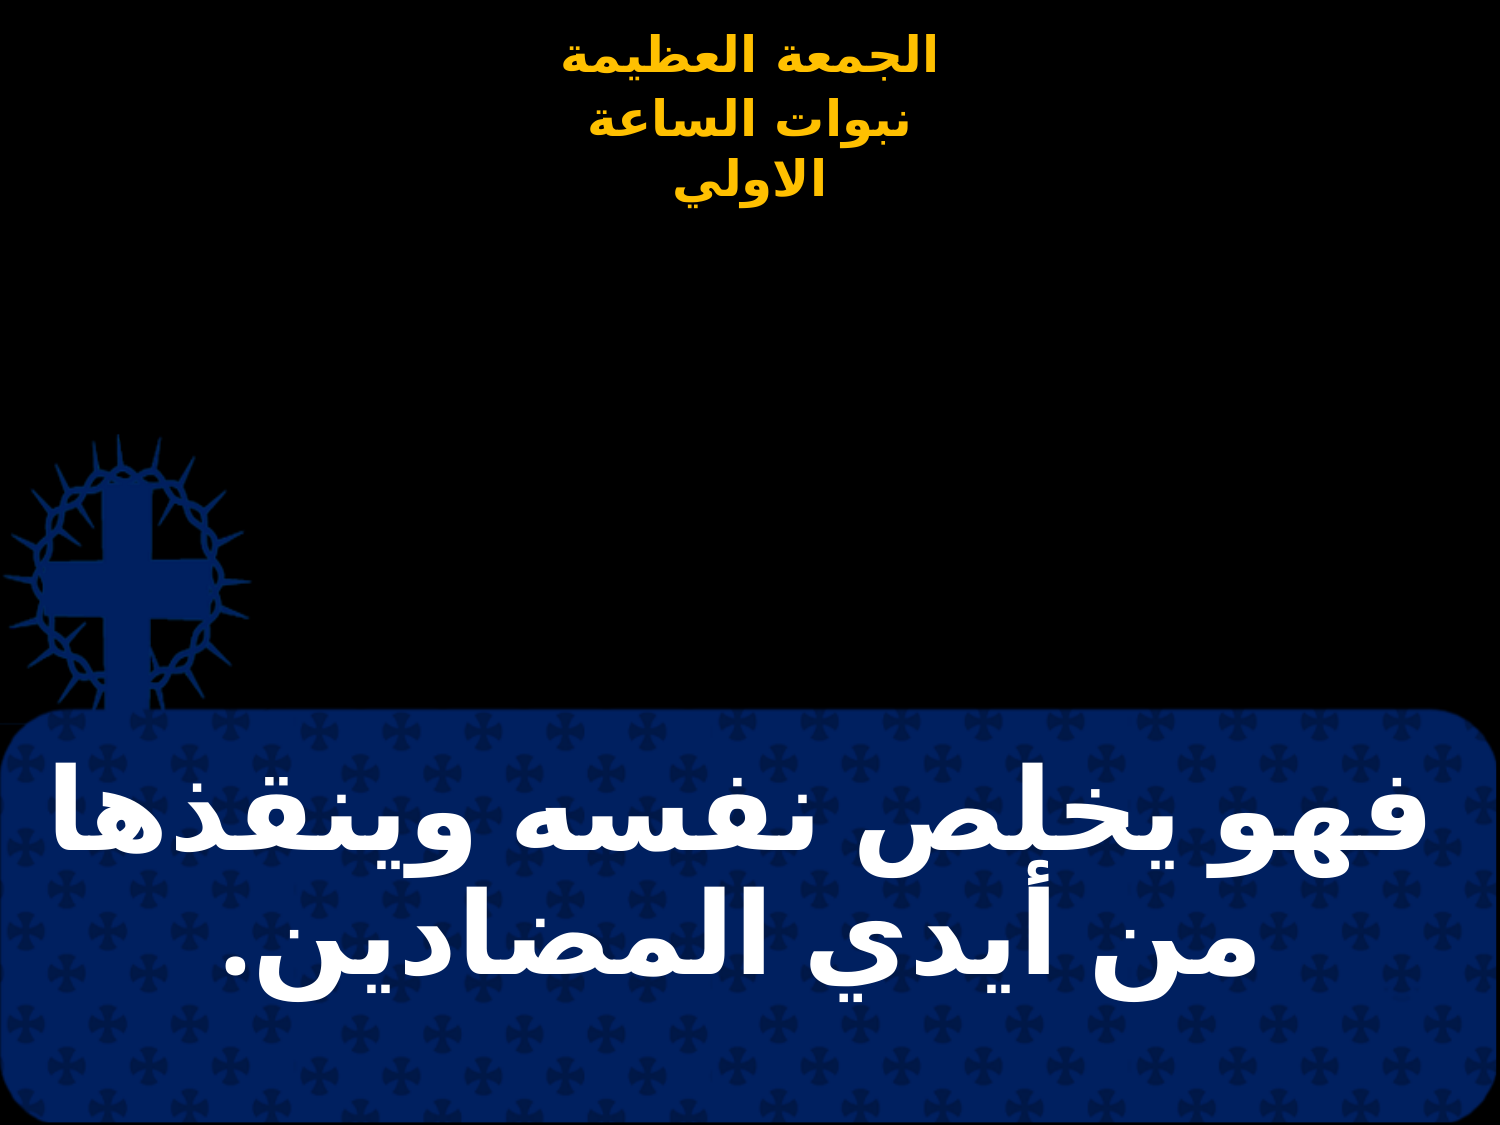

# فهو يخلص نفسه وينقذها من أيدي المضادين.